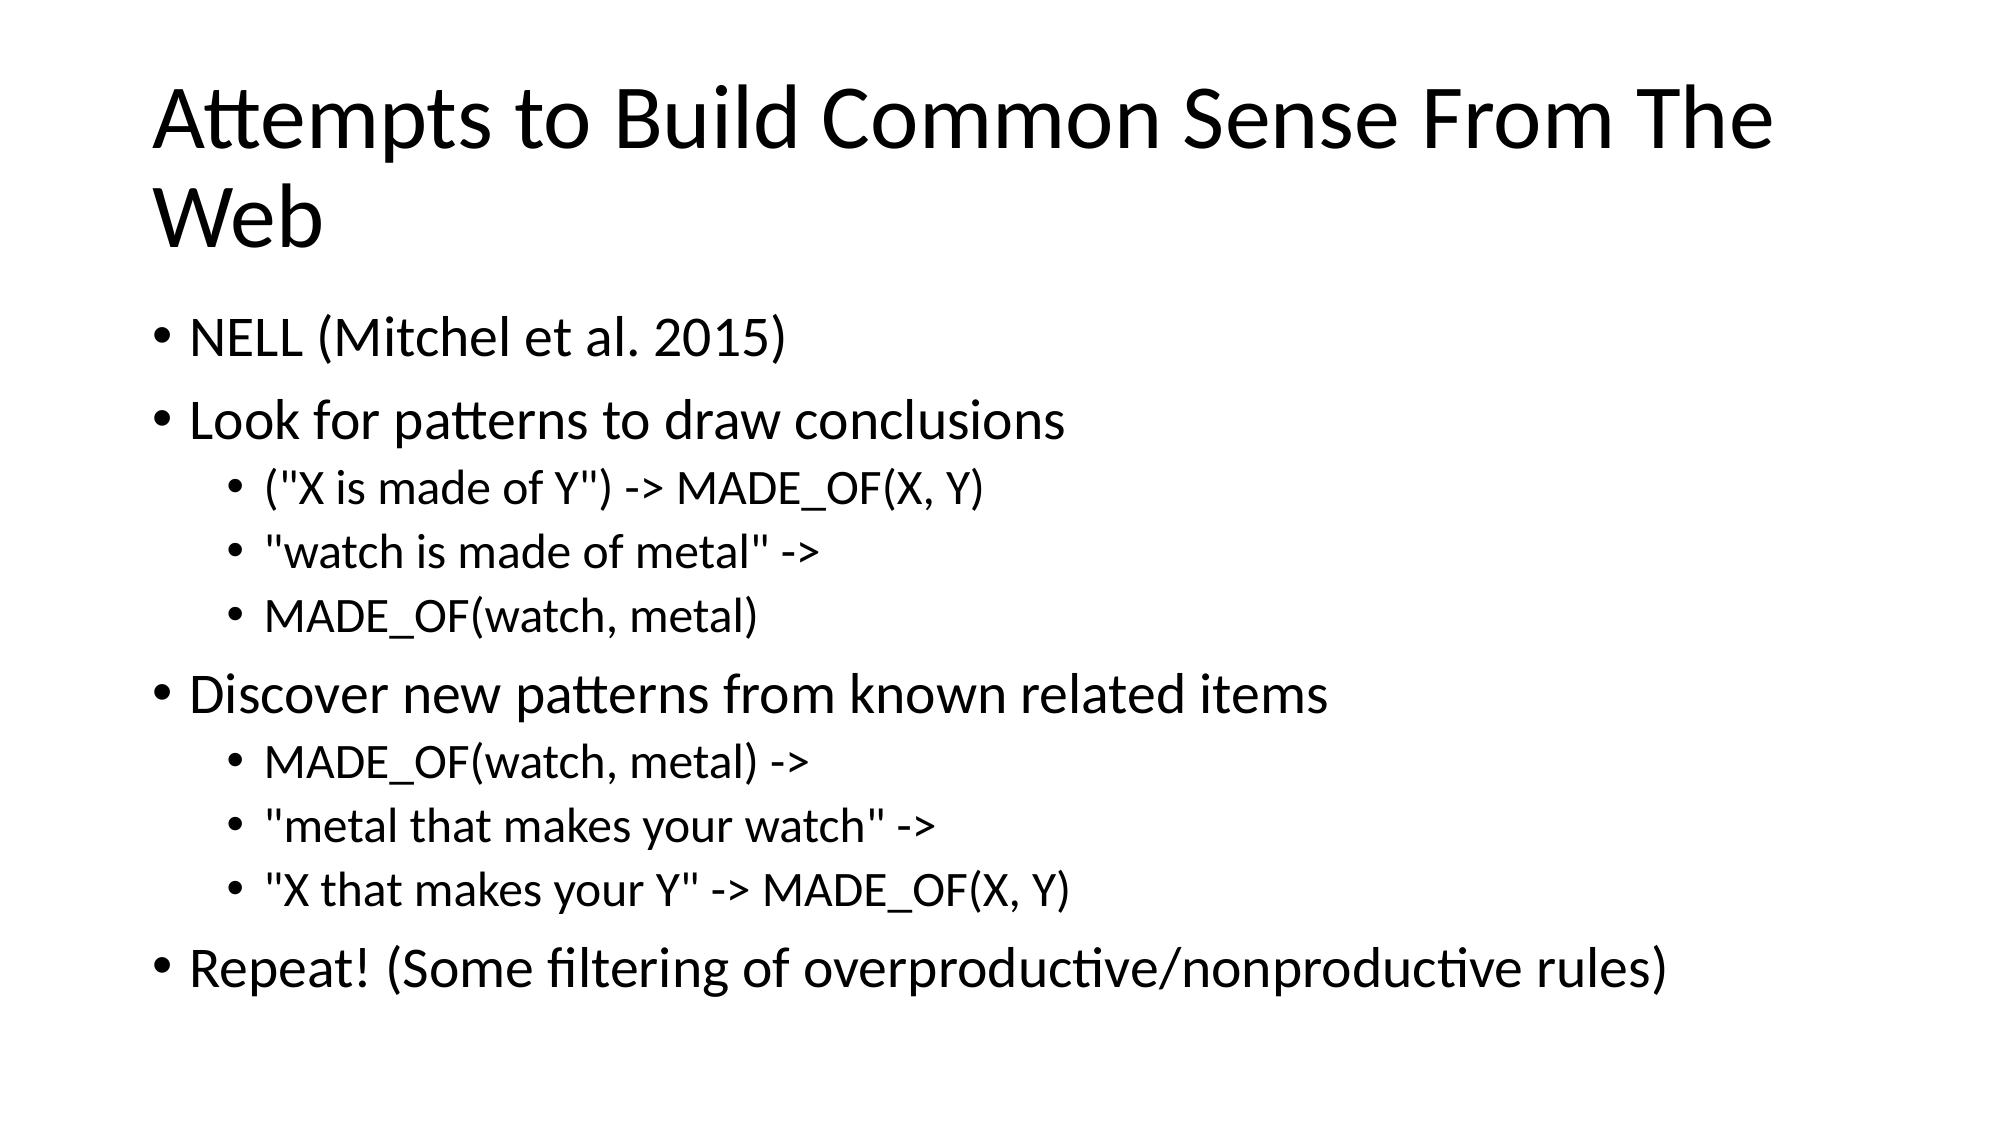

# Attempts to Build Common Sense From The Web
NELL (Mitchel et al. 2015)
Look for patterns to draw conclusions
("X is made of Y") -> MADE_OF(X, Y)
"watch is made of metal" ->
MADE_OF(watch, metal)
Discover new patterns from known related items
MADE_OF(watch, metal) ->
"metal that makes your watch" ->
"X that makes your Y" -> MADE_OF(X, Y)
Repeat! (Some filtering of overproductive/nonproductive rules)